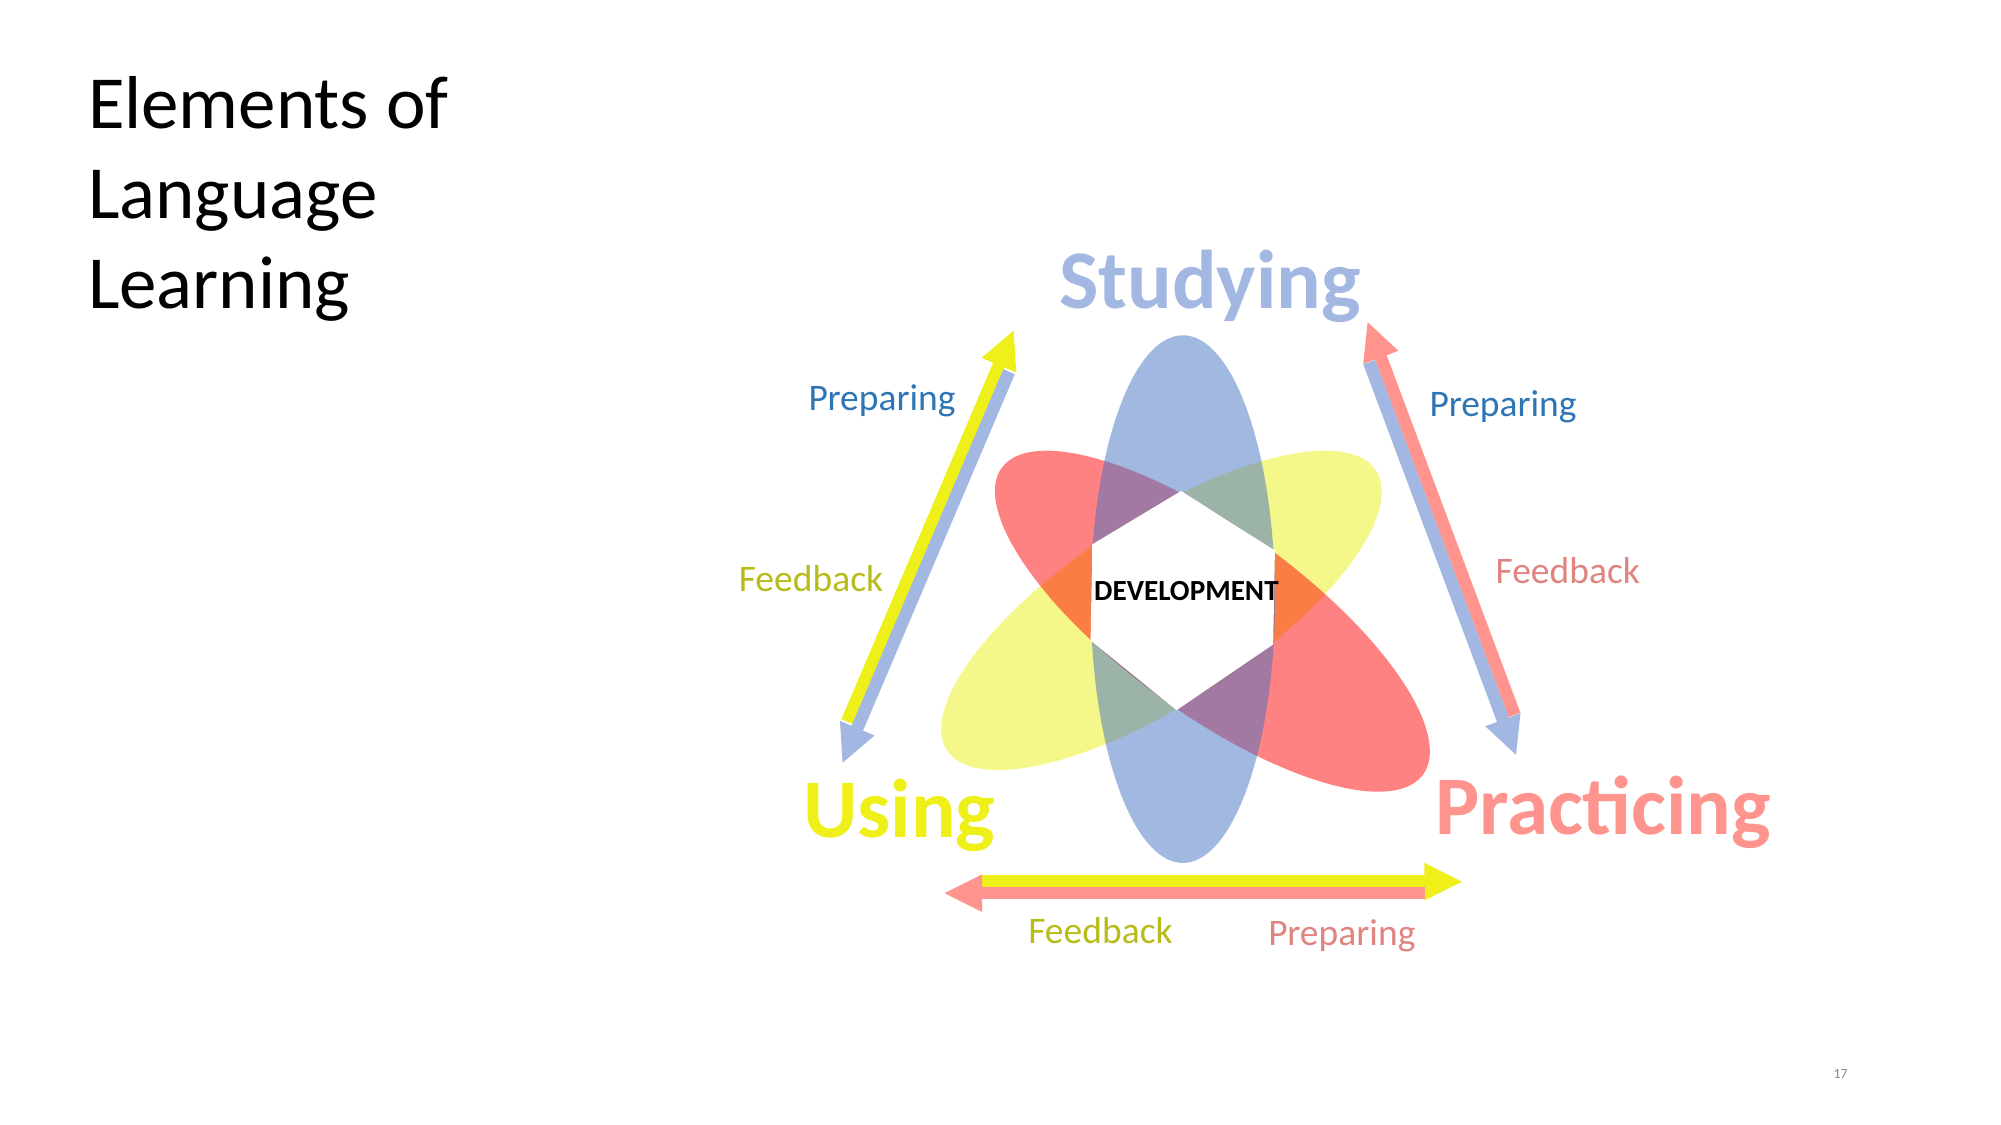

Elements of
Language
Learning
Studying
Preparing
Preparing

Feedback
Feedback
DEVELOPMENT
Practicing
Using
Feedback
Preparing
17